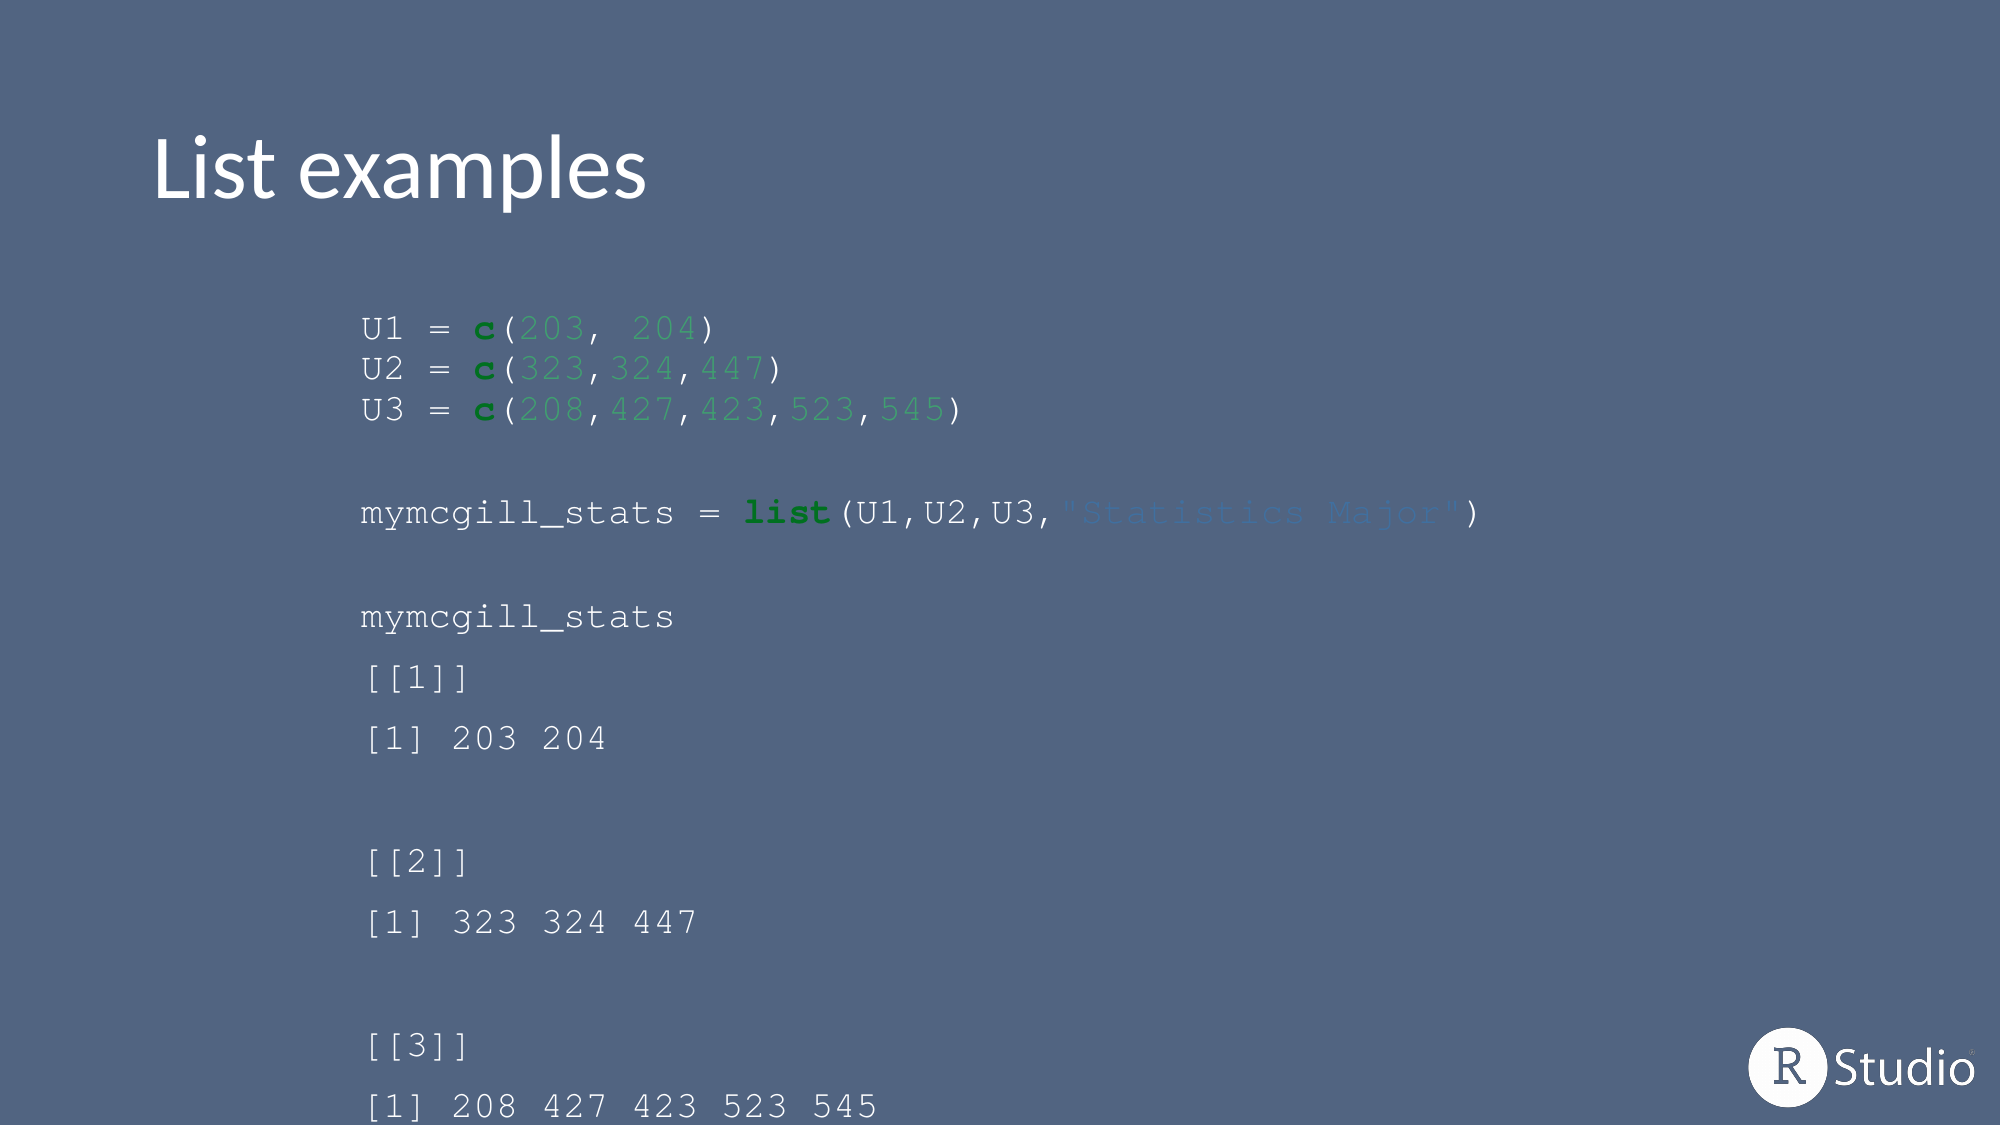

# List examples
U1 = c(203, 204)
U2 = c(323,324,447)
U3 = c(208,427,423,523,545)
mymcgill_stats = list(U1,U2,U3,"Statistics Major")
mymcgill_stats
[[1]]
[1] 203 204

[[2]]
[1] 323 324 447

[[3]]
[1] 208 427 423 523 545

[[4]]
[1] "Statistics Major"